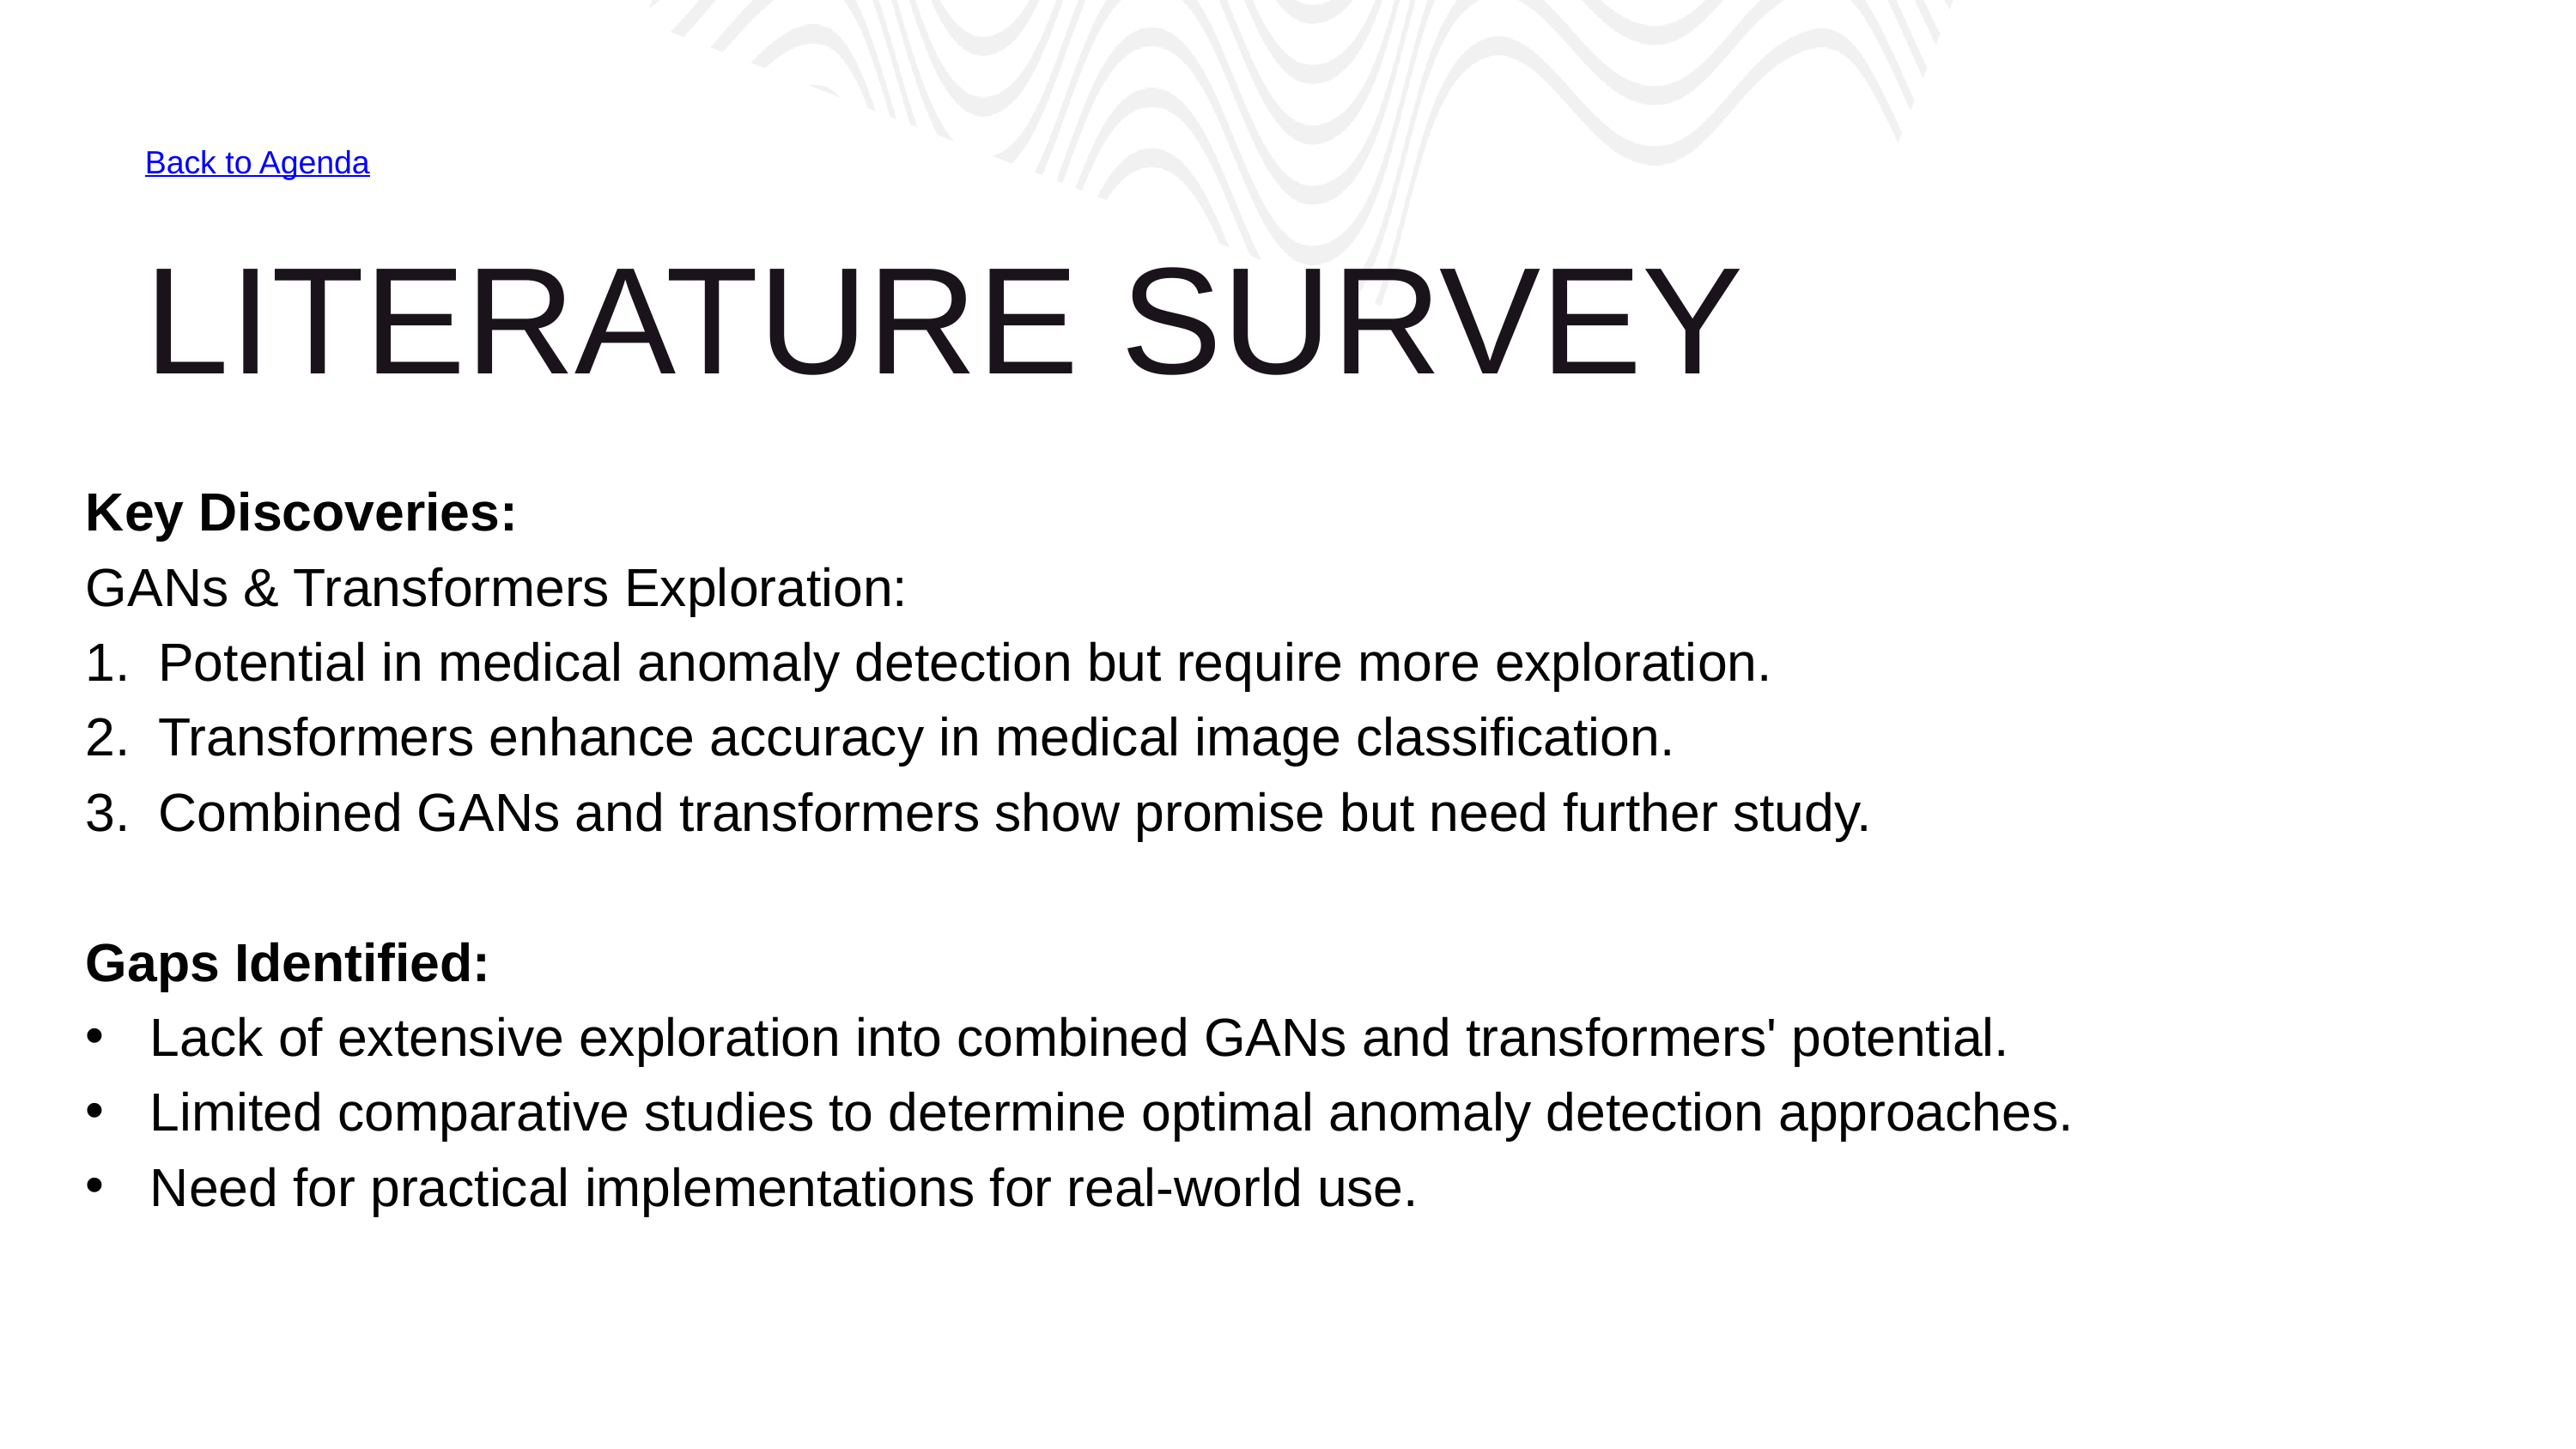

Back to Agenda
LITERATURE SURVEY
Key Discoveries:
GANs & Transformers Exploration:
Potential in medical anomaly detection but require more exploration.
Transformers enhance accuracy in medical image classification.
Combined GANs and transformers show promise but need further study.

Gaps Identified:
Lack of extensive exploration into combined GANs and transformers' potential.
Limited comparative studies to determine optimal anomaly detection approaches.
Need for practical implementations for real-world use.